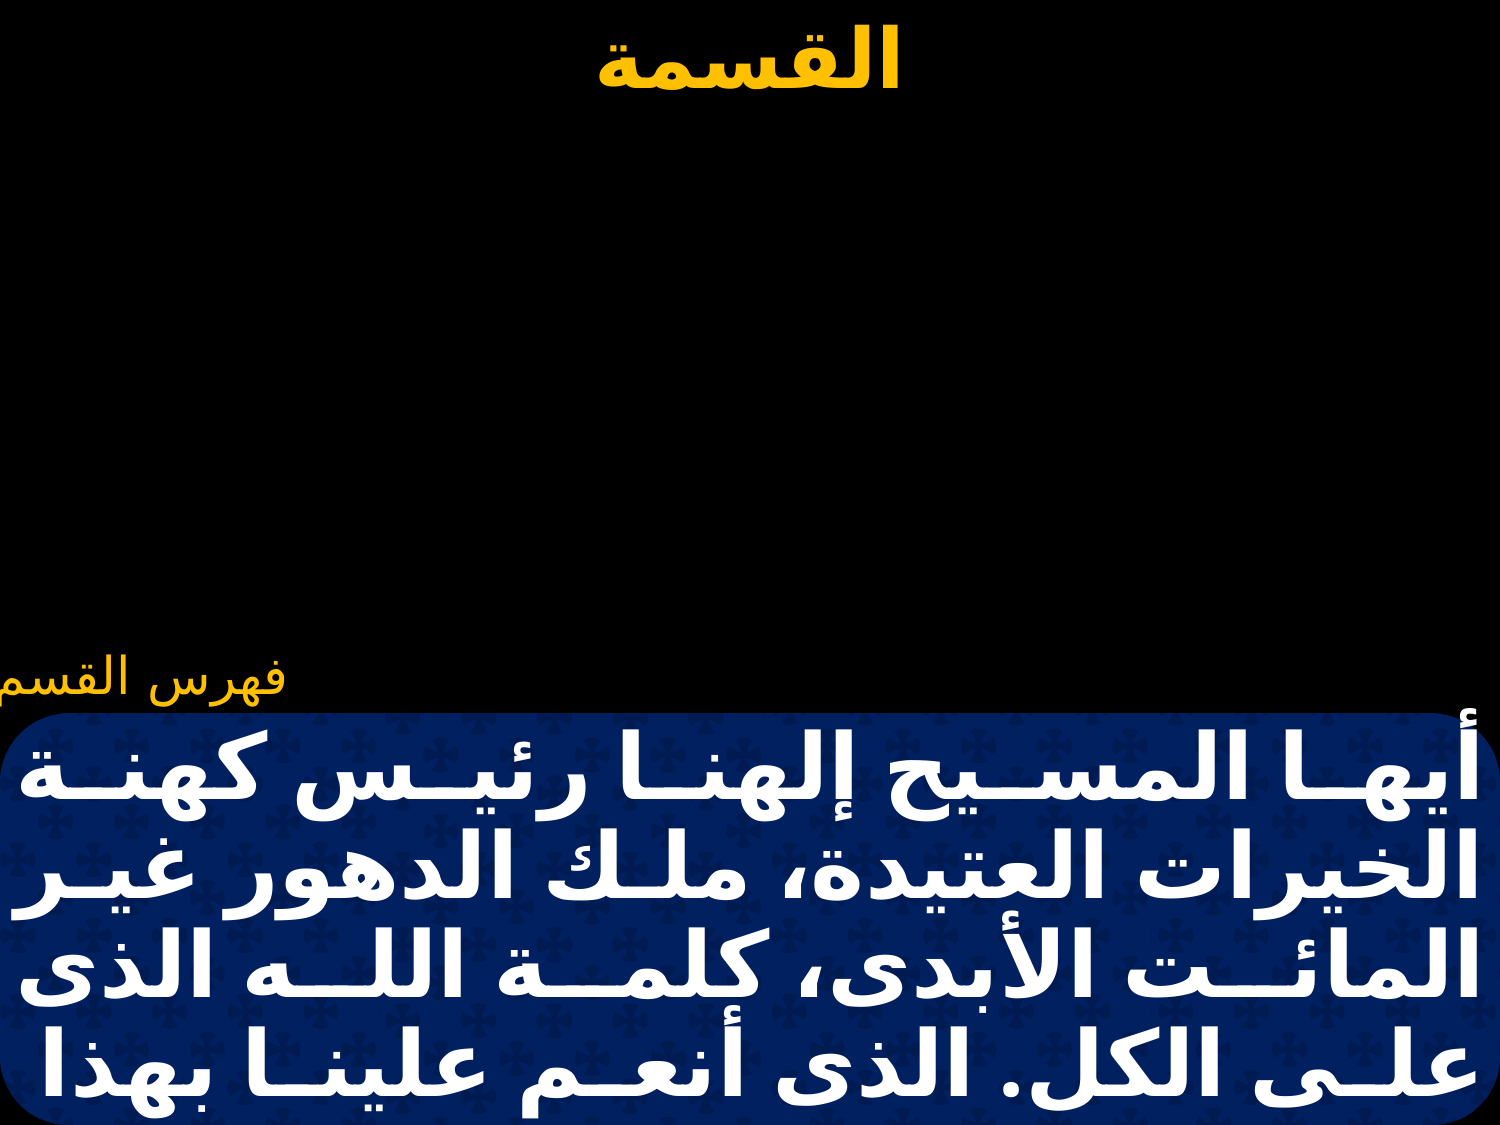

# قسمة للإبن تقال في القيامة (أيها المسيح إلهنا رئيس كهنة)
أيها المسيح إلهنا رئيس كهنة الخيرات العتيدة، ملك الدهور غير المائت الأبدى، كلمة الله الذى على الكل. الذى أنعم علينا بهذا  الســر العظيم الذى هو جسده المقدس ودمه الكريم لغفران خطايانا.